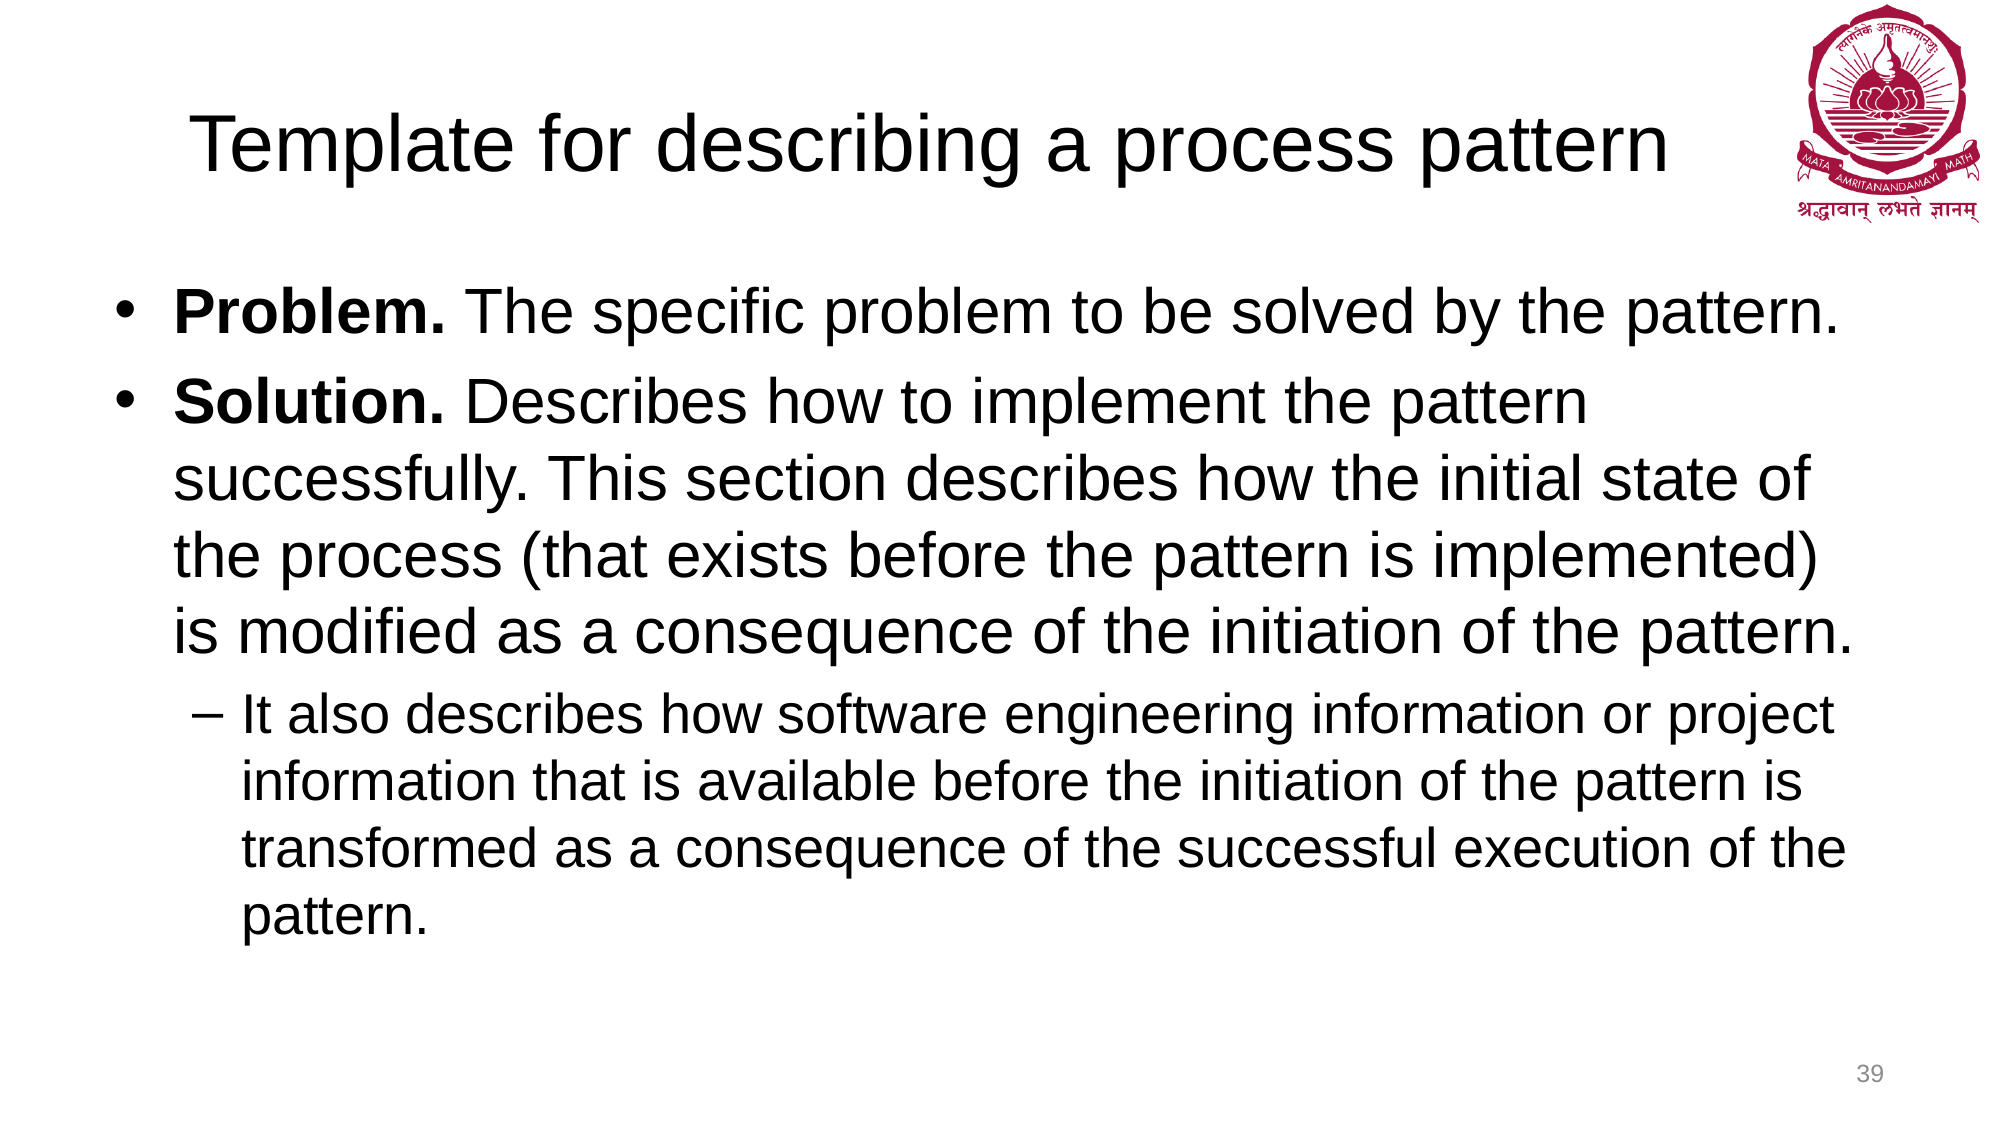

# Template for describing a process pattern
Problem. The specific problem to be solved by the pattern.
Solution. Describes how to implement the pattern successfully. This section describes how the initial state of the process (that exists before the pattern is implemented) is modified as a consequence of the initiation of the pattern.
It also describes how software engineering information or project information that is available before the initiation of the pattern is transformed as a consequence of the successful execution of the pattern.

39